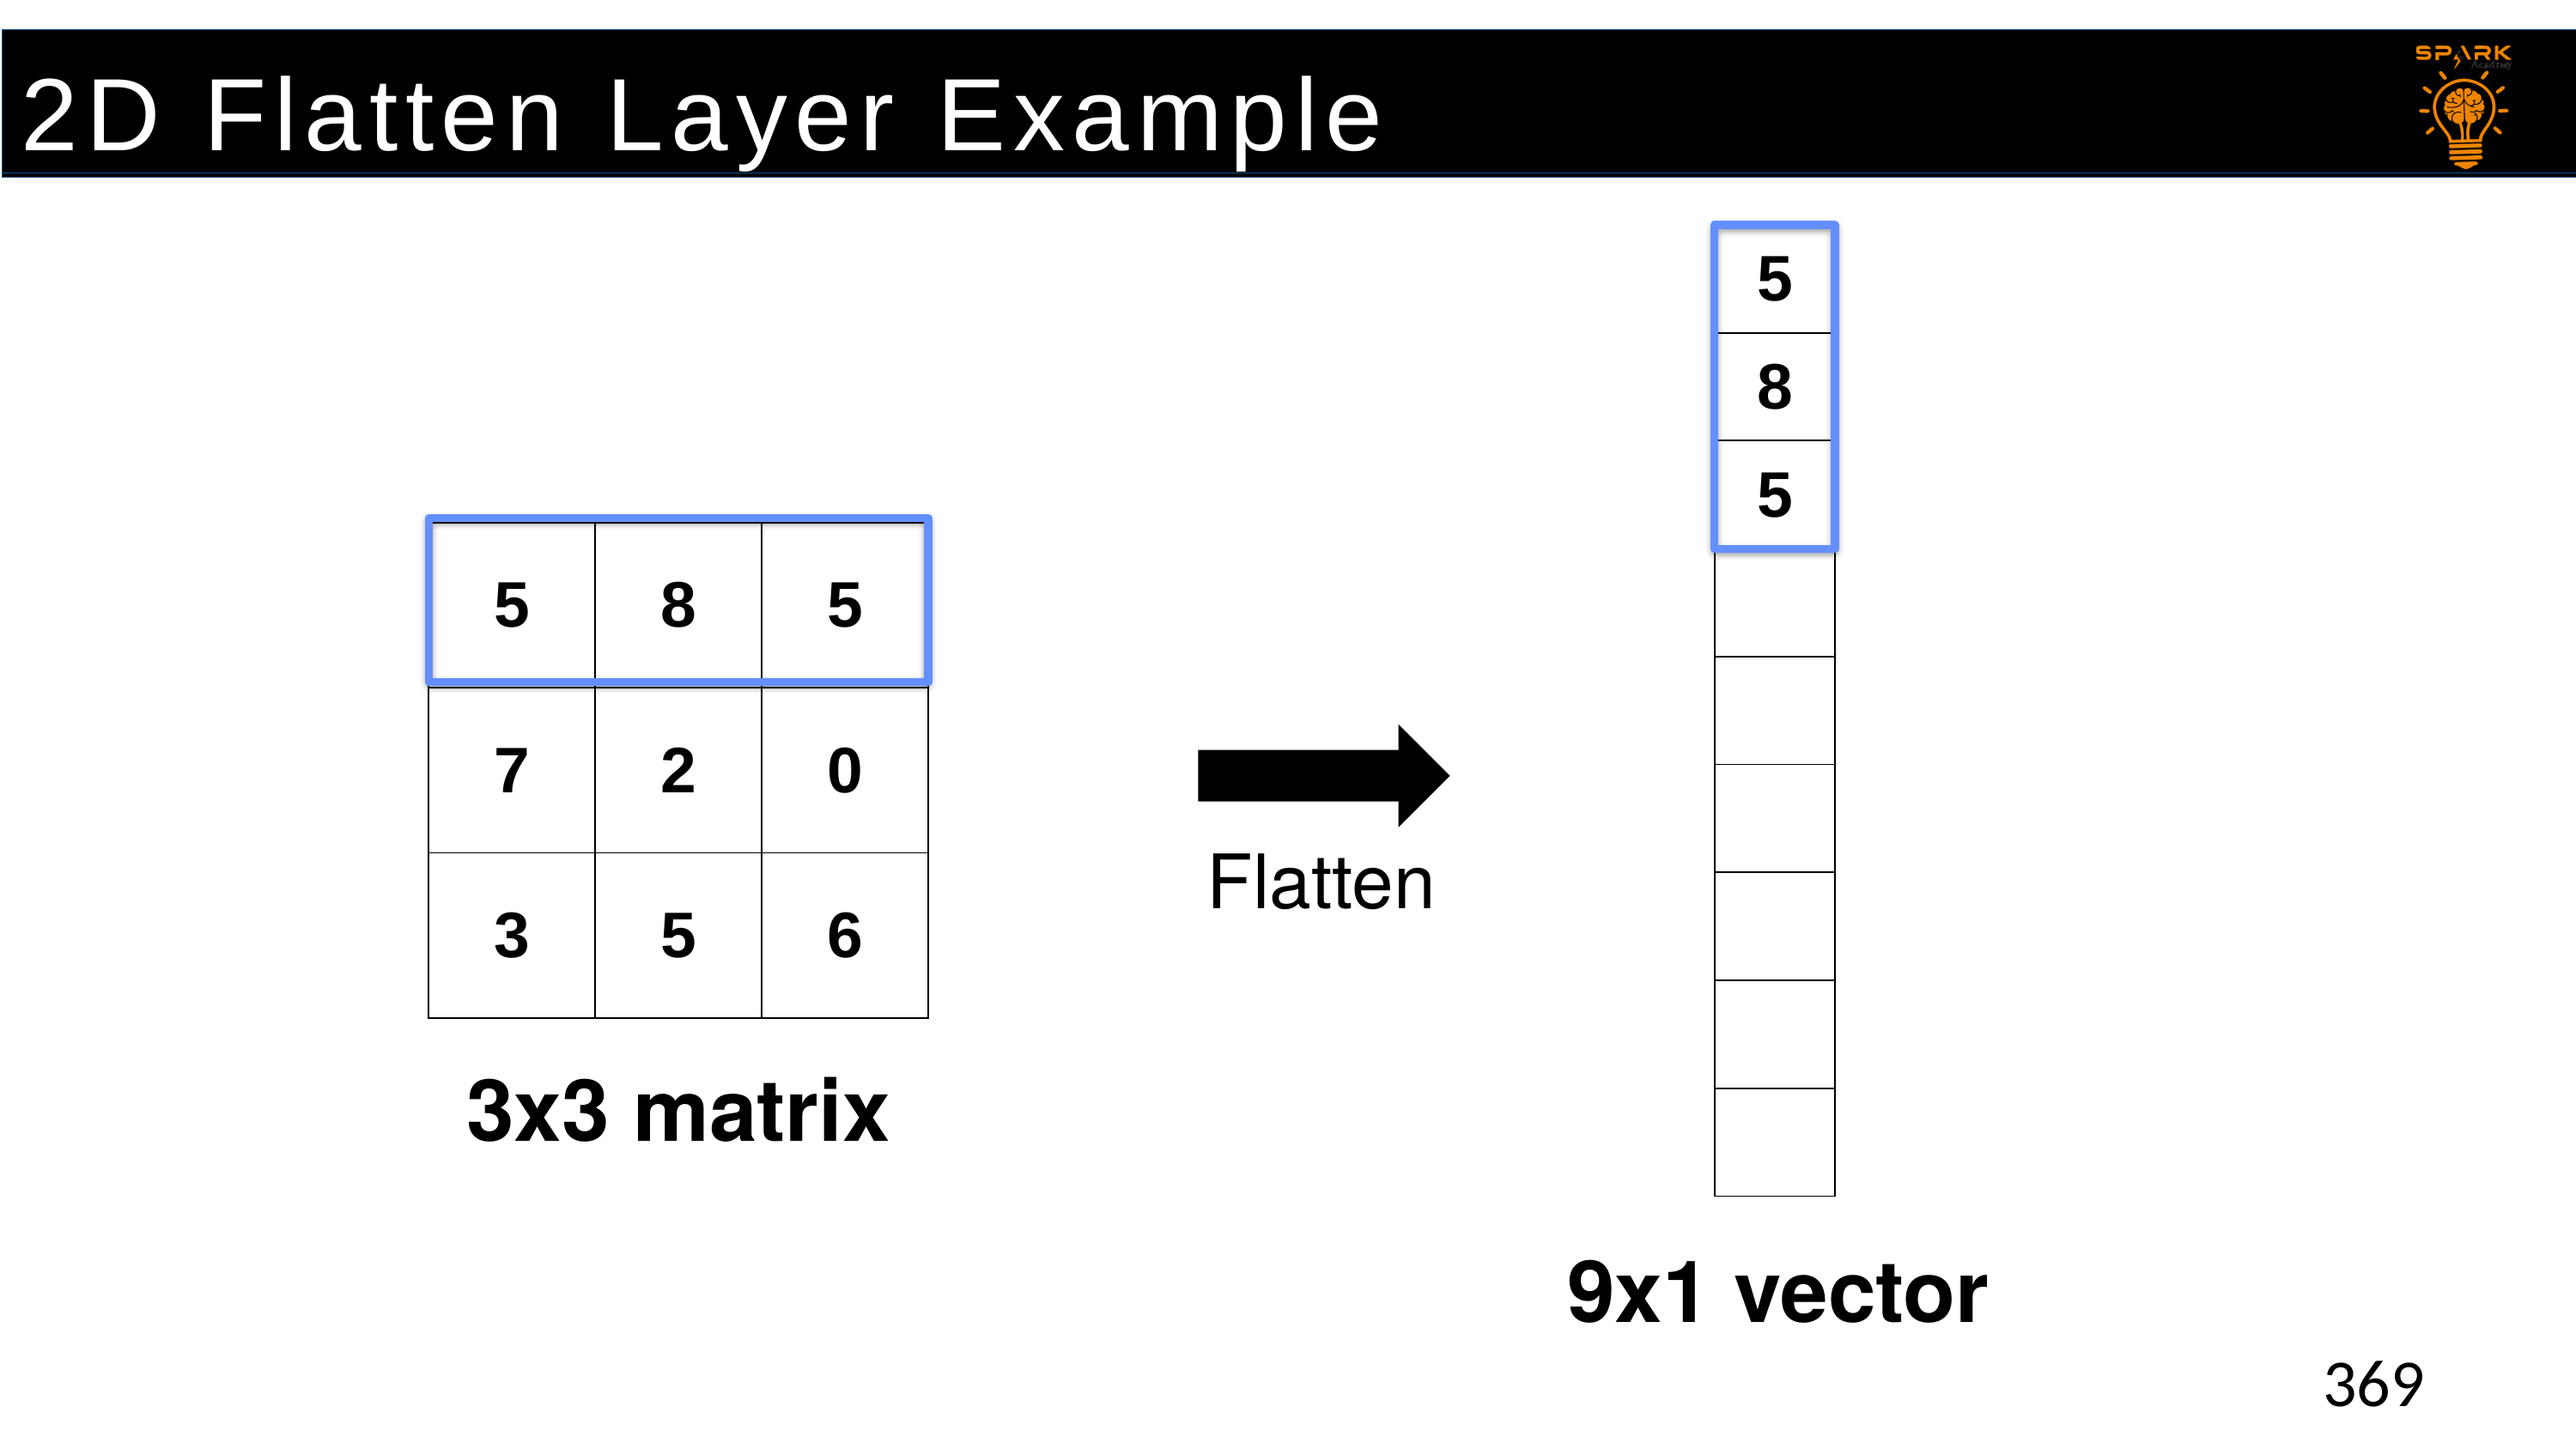

2D Flatten Layer Example
# 2D Flatten Layer Example

| 5 |
| --- |
| 8 |
| 5 |
|  |
|  |
|  |
|  |
|  |
|  |

| 5 | 8 | 5 |
| --- | --- | --- |
| 7 | 2 | 0 |
| 3 | 5 | 6 |

Flatten
3x3 matrix
9x1 vector
369